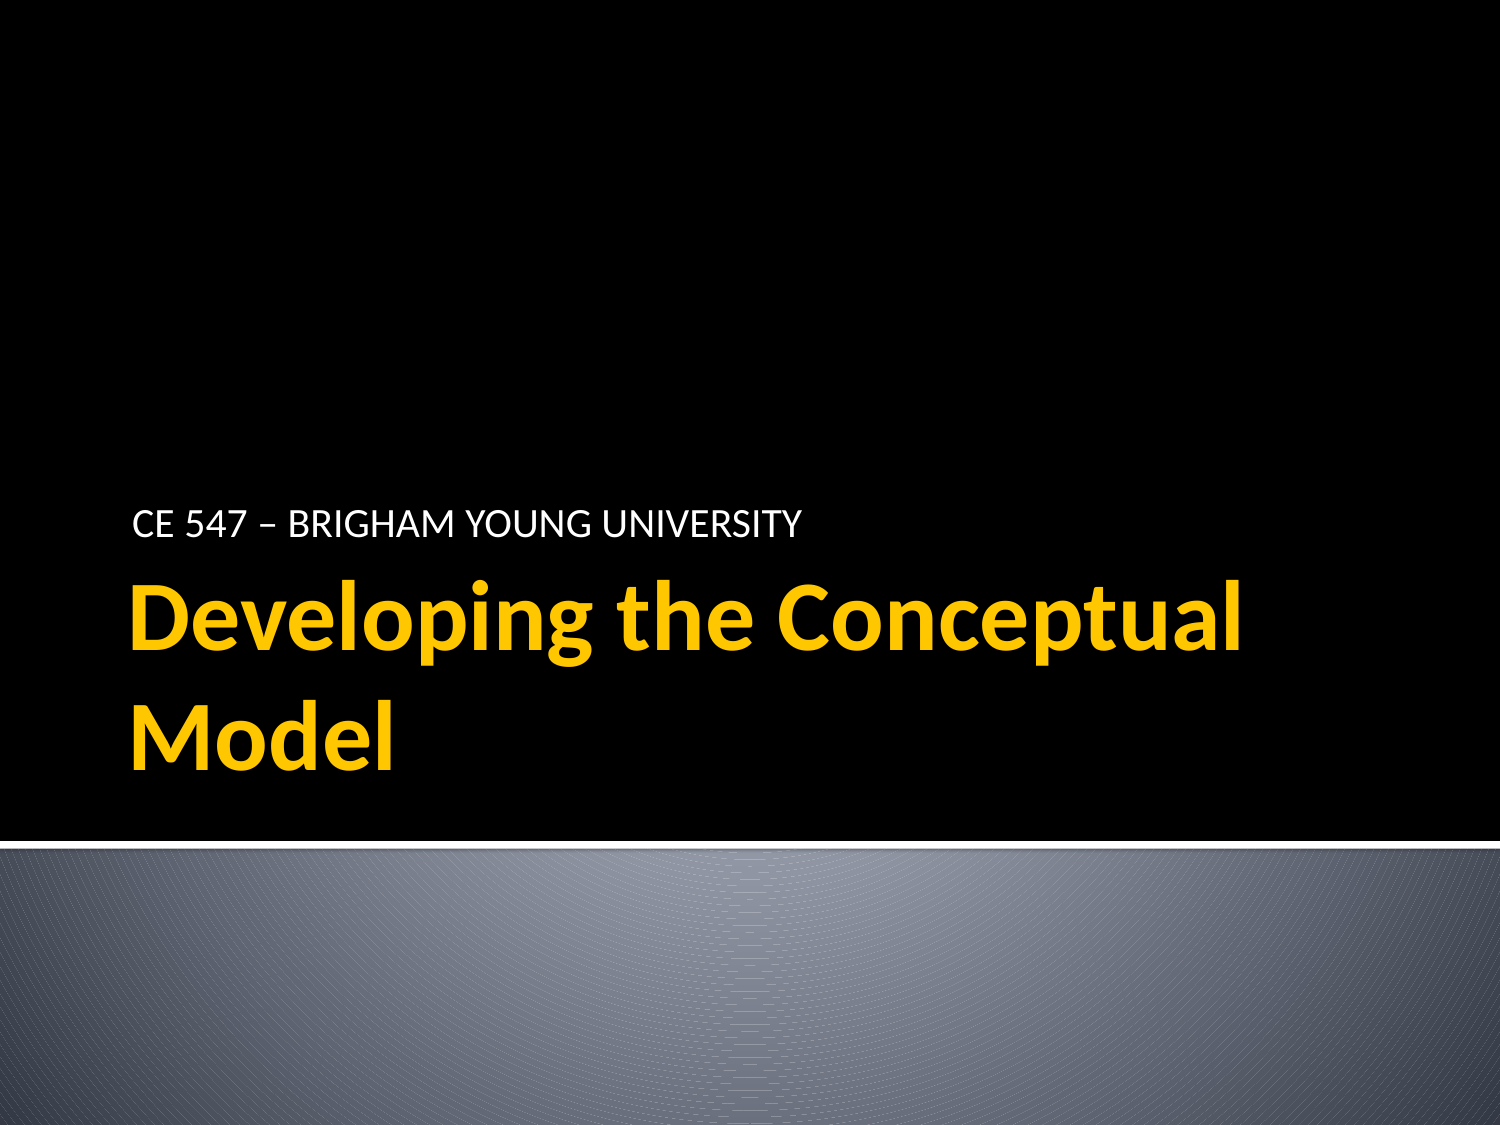

CE 547 – BRIGHAM YOUNG UNIVERSITY
# Developing the Conceptual Model